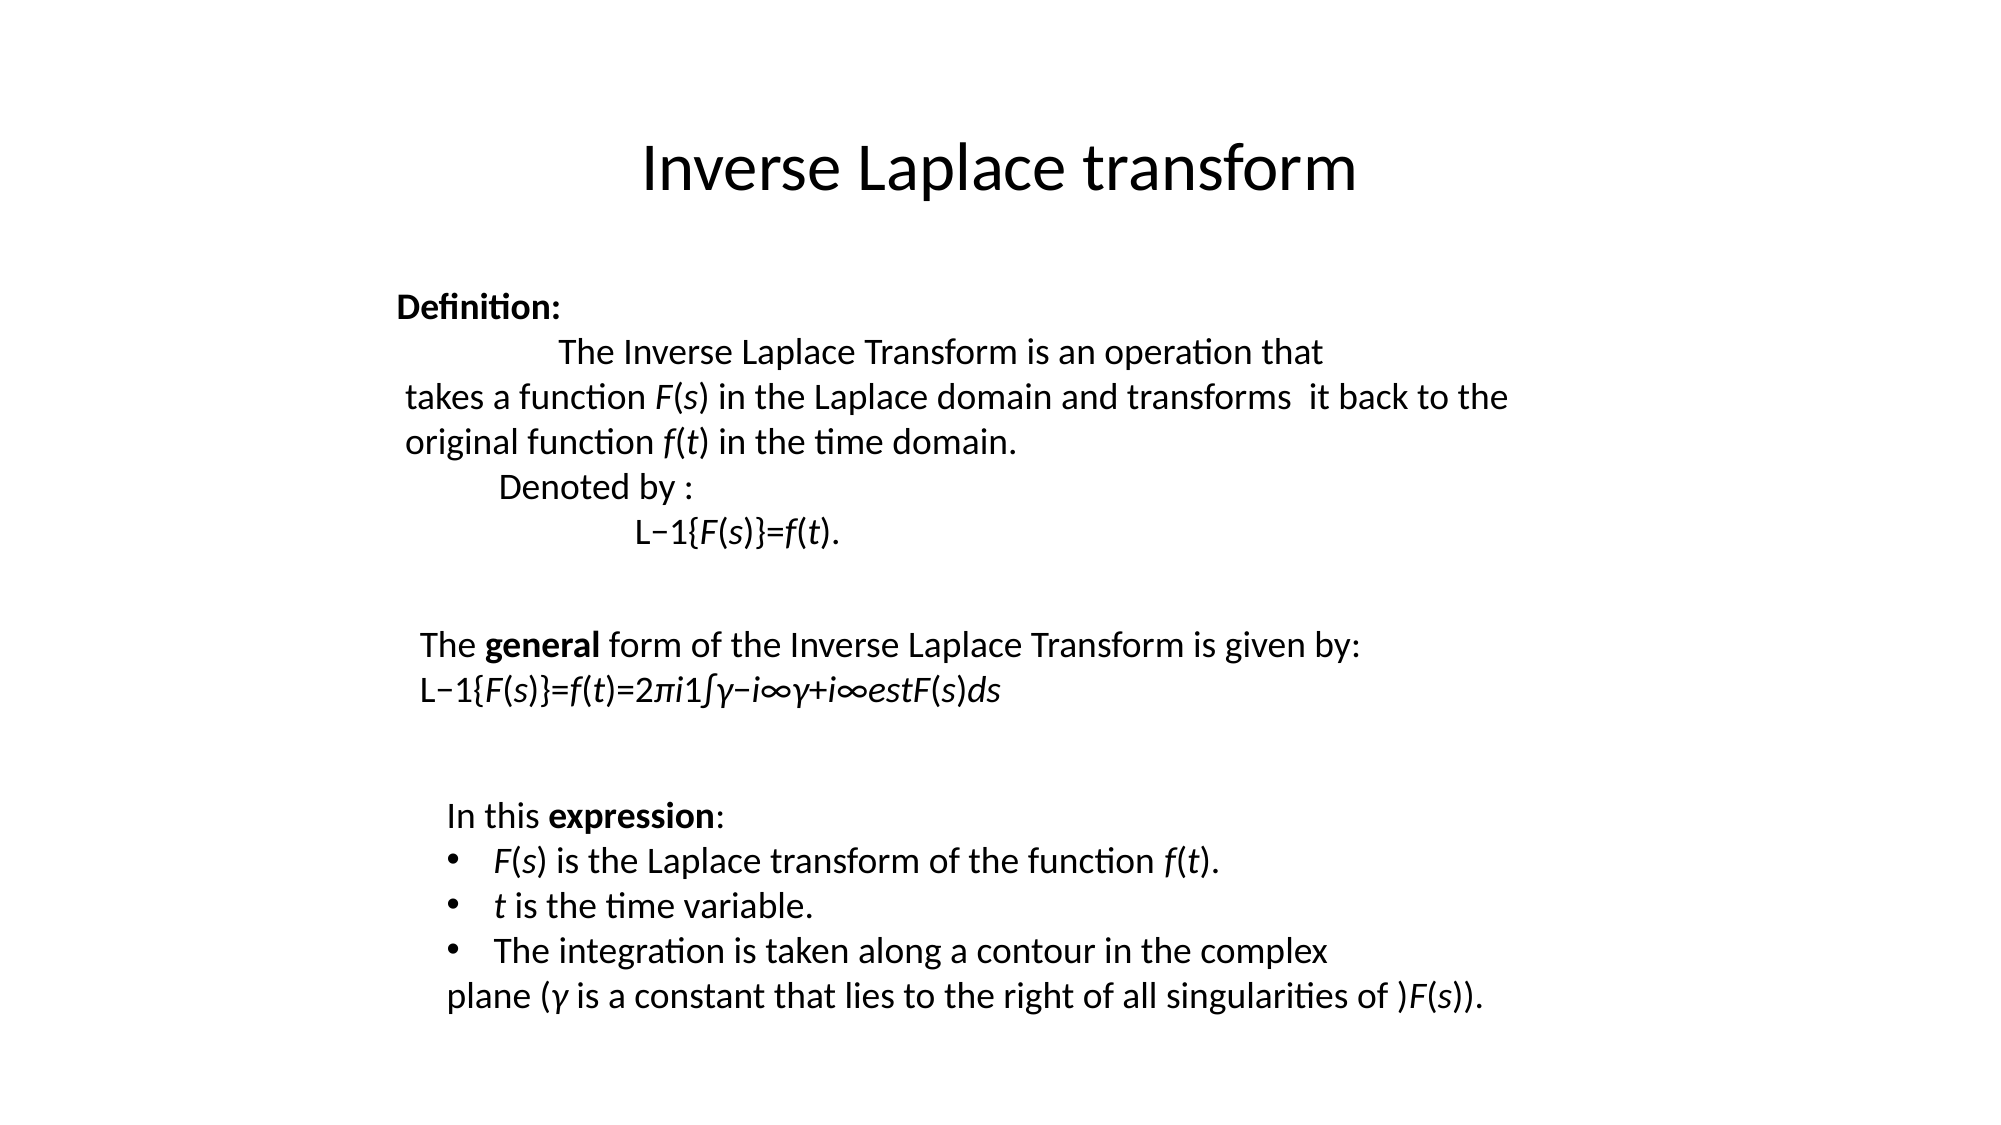

# Inverse Laplace transform
Definition:
                   The Inverse Laplace Transform is an operation that
 takes a function F(s) in the Laplace domain and transforms  it back to the
 original function f(t) in the time domain.
            Denoted by :
                            L−1{F(s)}=f(t).
The general form of the Inverse Laplace Transform is given by:
L−1{F(s)}=f(t)=2πi1​∫γ−i∞γ+i∞​estF(s)ds

In this expression:
F(s) is the Laplace transform of the function f(t).
t is the time variable.
The integration is taken along a contour in the complex
plane (γ is a constant that lies to the right of all singularities of )F(s)).